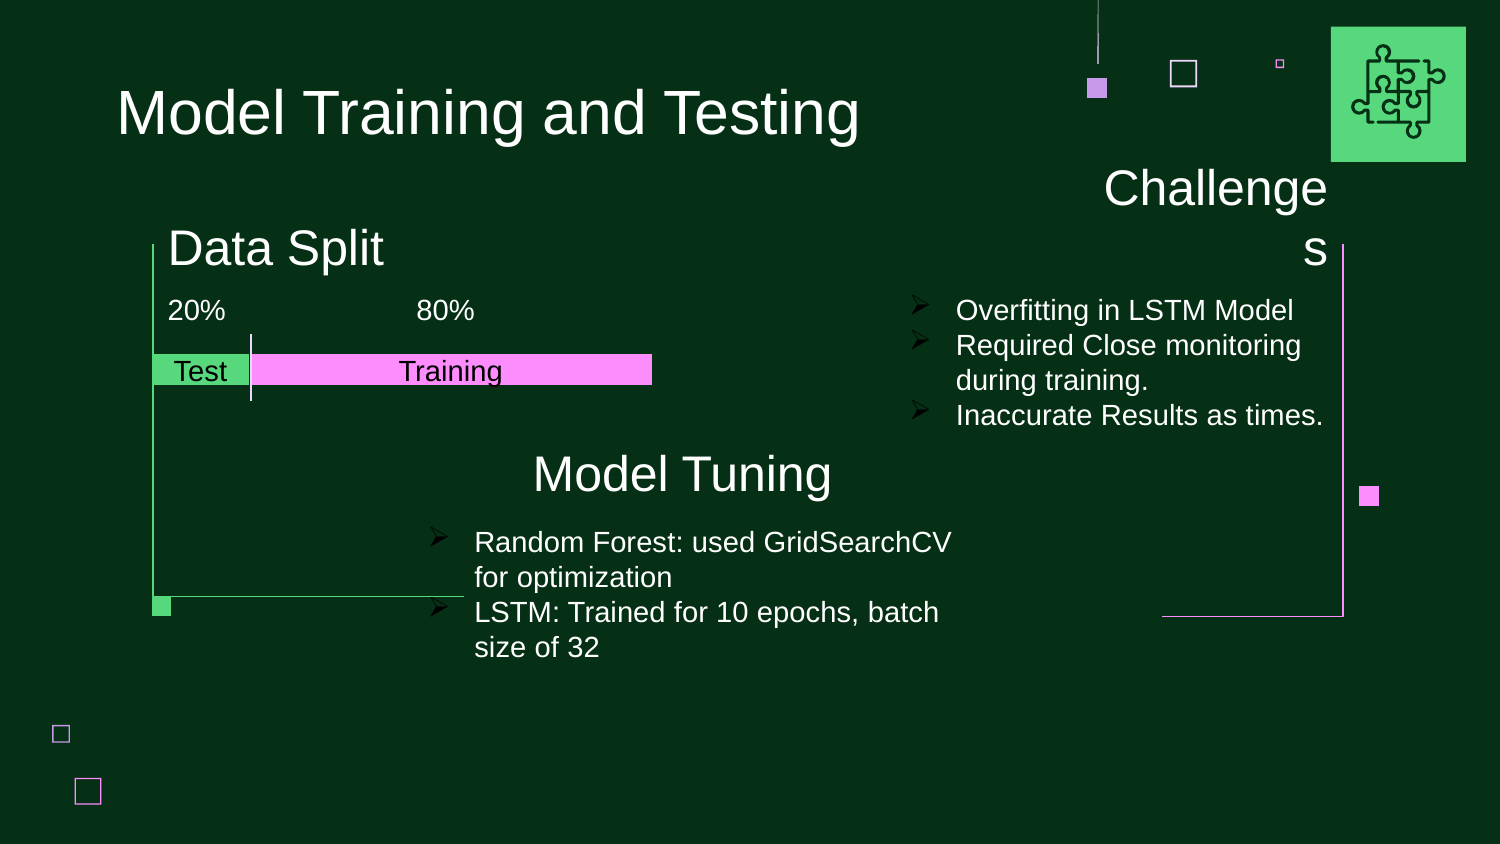

Model Training and Testing
Challenges
# Data Split
20%	            80%
Overfitting in LSTM Model
Required Close monitoring during training.
Inaccurate Results as times.

Test
Training
Model Tuning

Random Forest: used GridSearchCV for optimization
LSTM: Trained for 10 epochs, batch size of 32